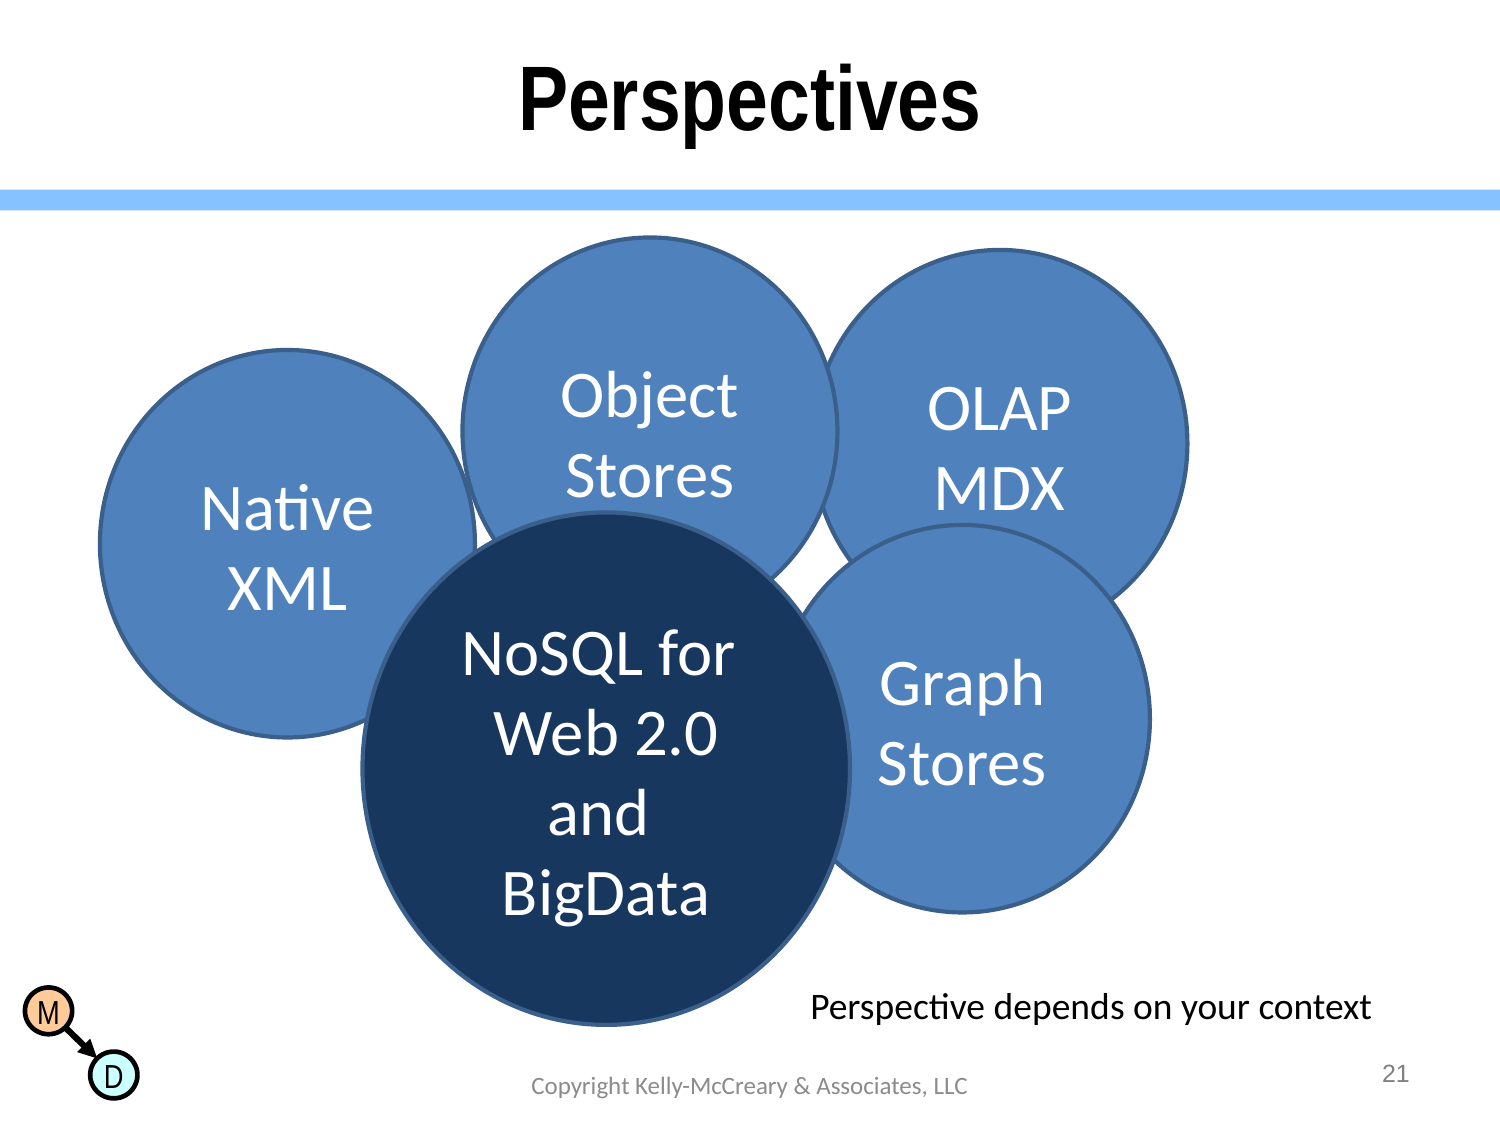

# Perspectives
Object
Stores
OLAP
MDX
Native XML
NoSQL for
Web 2.0
and
BigData
Graph
Stores
Perspective depends on your context
21
Copyright Kelly-McCreary & Associates, LLC